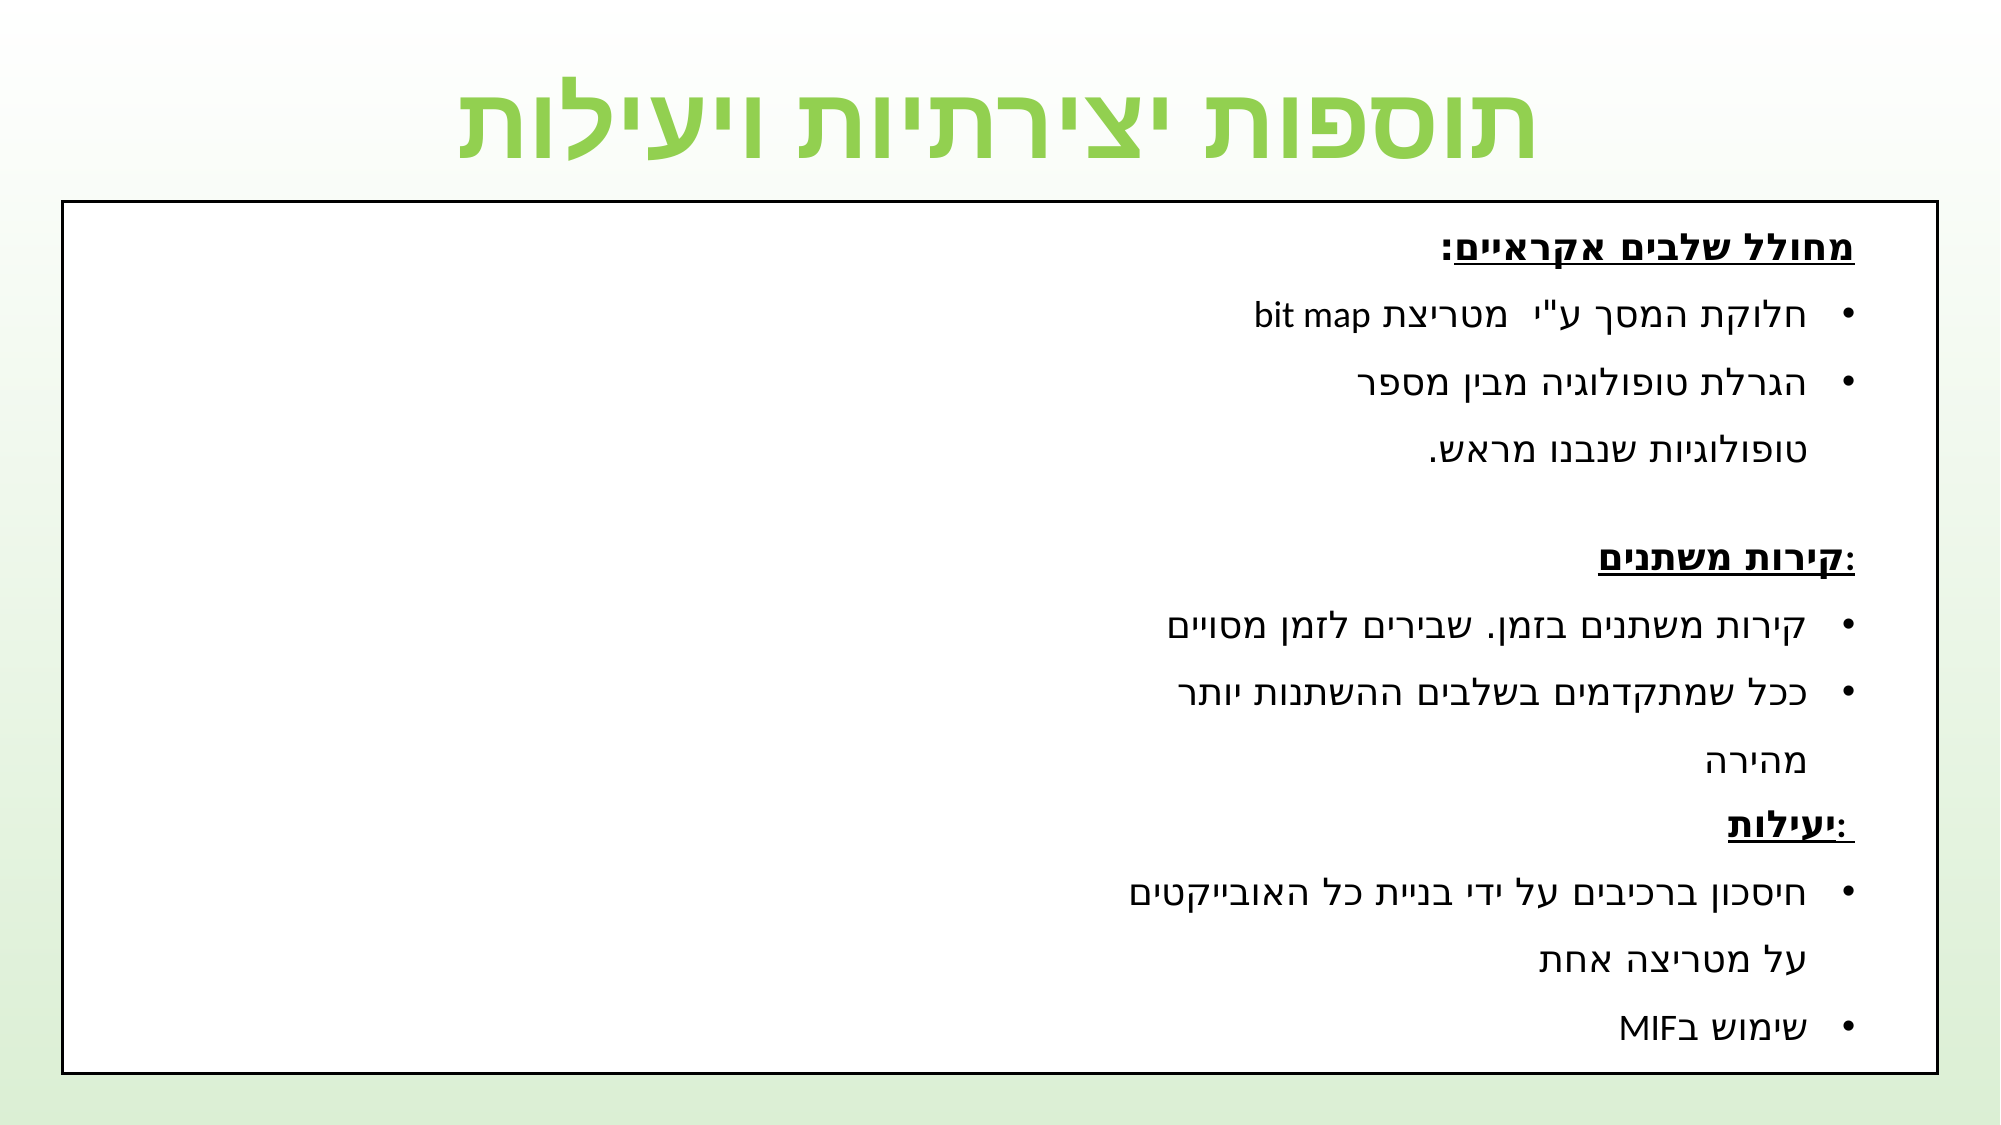

תוספות יצירתיות ויעילות
מחולל שלבים אקראיים:
חלוקת המסך ע"י  מטריצת bit map
הגרלת טופולוגיה מבין מספר טופולוגיות שנבנו מראש.

קירות משתנים:
קירות משתנים בזמן. שבירים לזמן מסויים
ככל שמתקדמים בשלבים ההשתנות יותר מהירה
יעילות:
חיסכון ברכיבים על ידי בניית כל האובייקטים על מטריצה אחת
שימוש בMIF